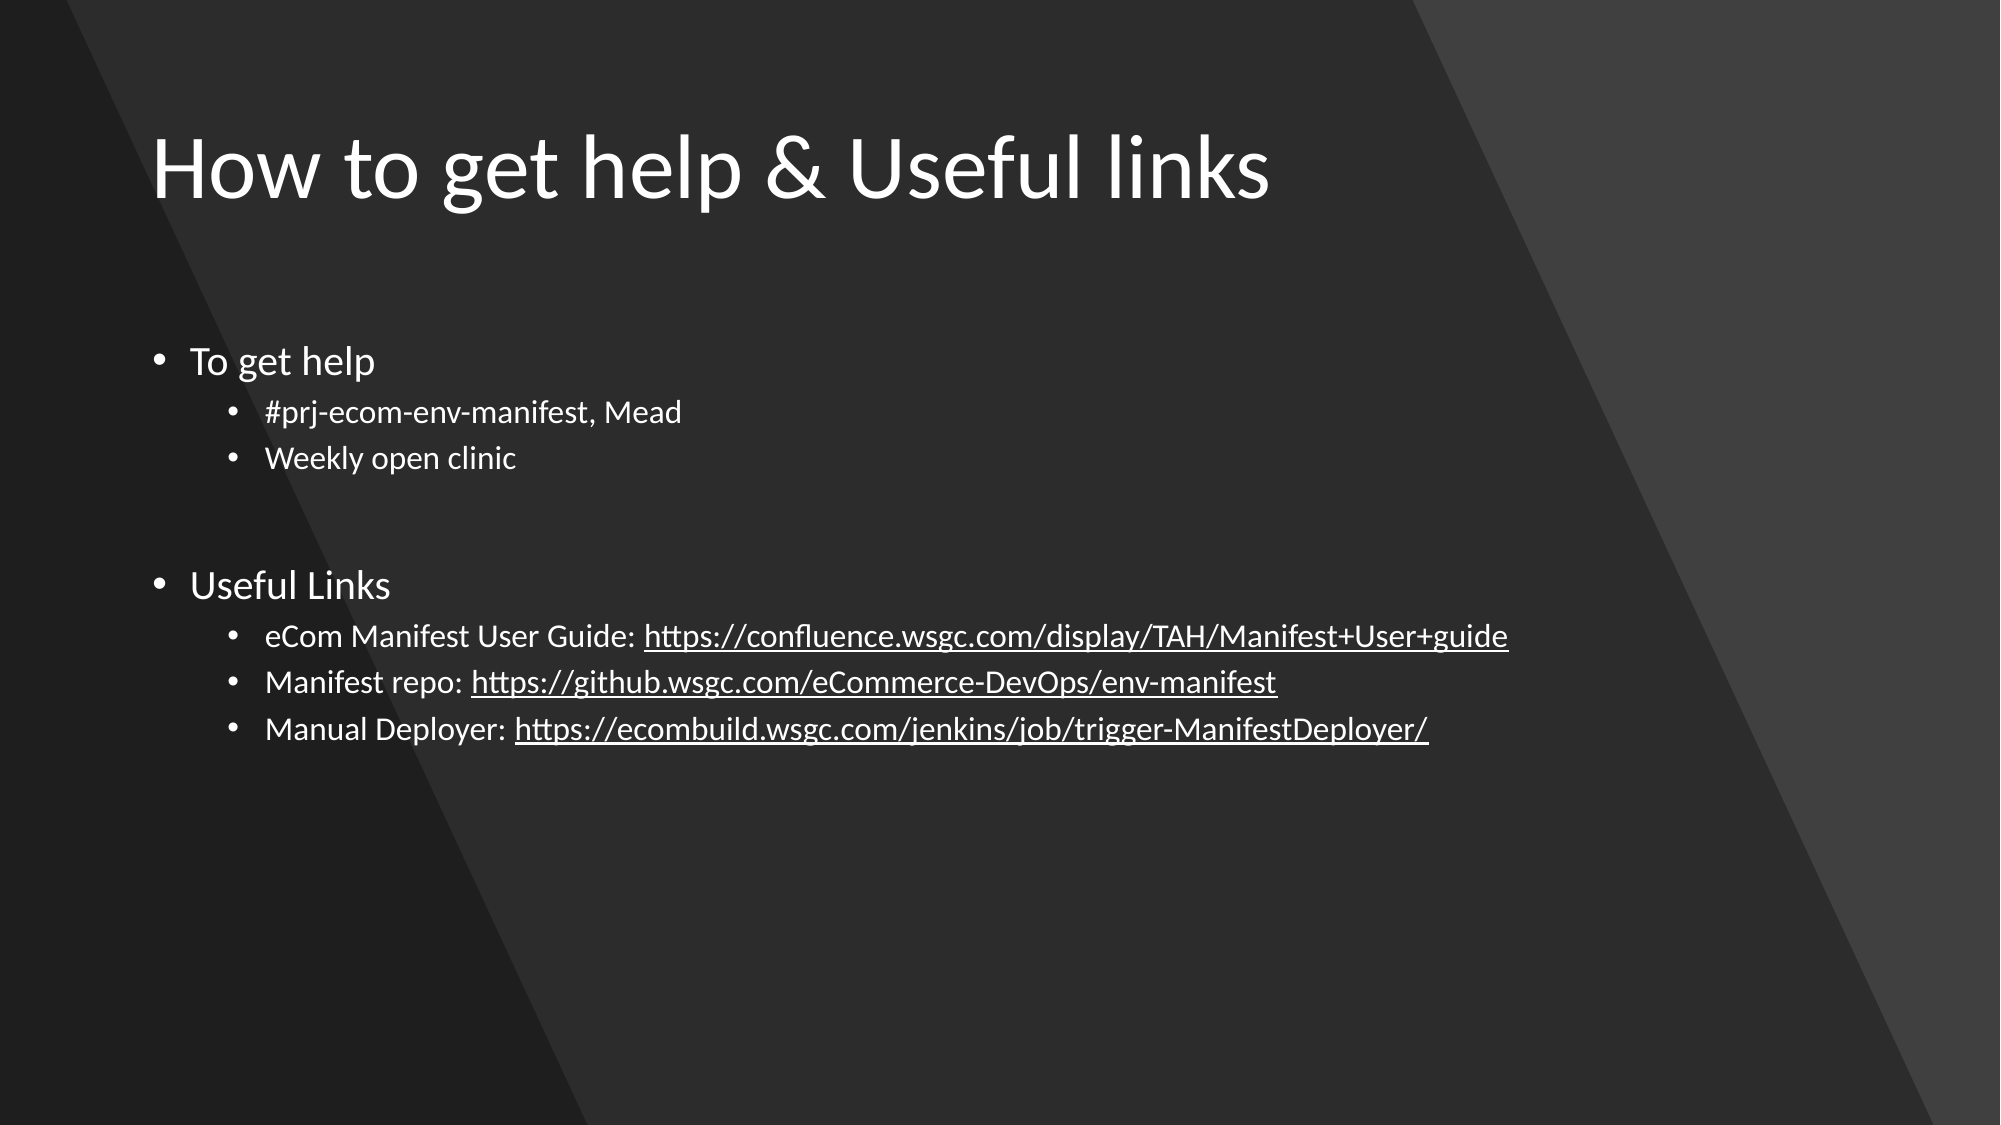

# How to get help & Useful links
To get help
#prj-ecom-env-manifest, Mead
Weekly open clinic

Useful Links
eCom Manifest User Guide: https://confluence.wsgc.com/display/TAH/Manifest+User+guide
Manifest repo: https://github.wsgc.com/eCommerce-DevOps/env-manifest
Manual Deployer: https://ecombuild.wsgc.com/jenkins/job/trigger-ManifestDeployer/